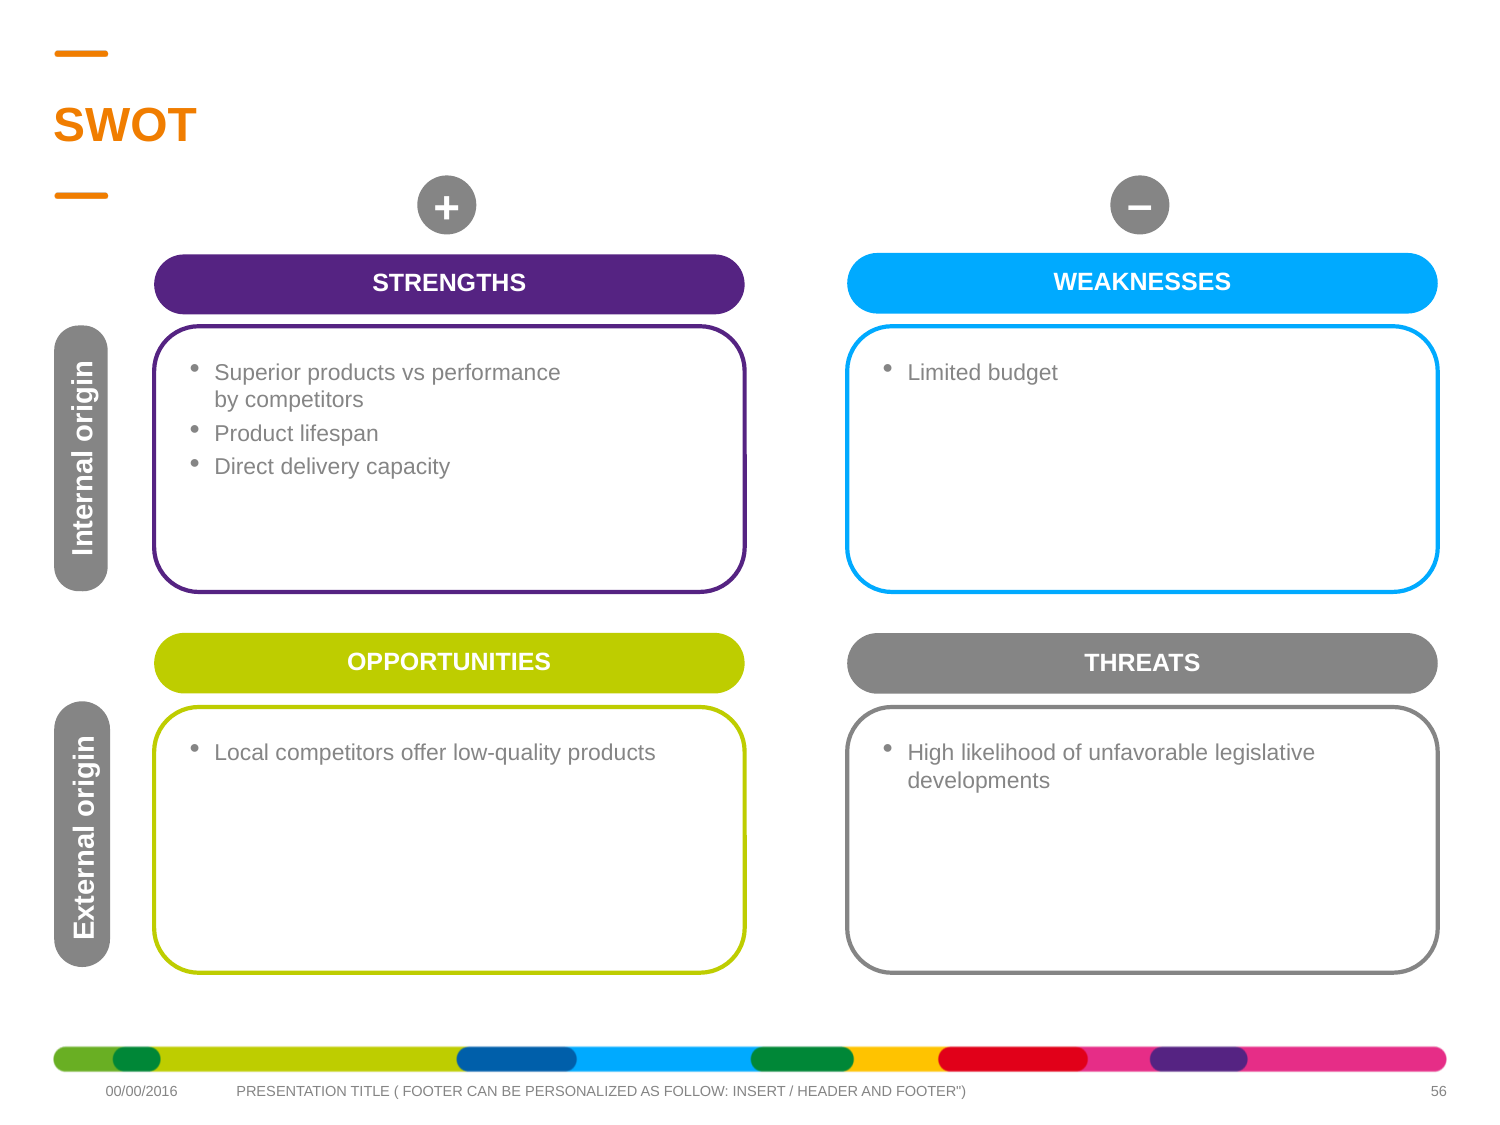

# SWOT
+
–
Weaknesses
Strengths
Superior products vs performance
by competitors
Product lifespan
Direct delivery capacity
Limited budget
Internal origin
Opportunities
Threats
Local competitors offer low-quality products
High likelihood of unfavorable legislative developments
External origin
56
00/00/2016
PRESENTATION TITLE ( FOOTER CAN BE PERSONALIZED AS FOLLOW: INSERT / HEADER AND FOOTER")